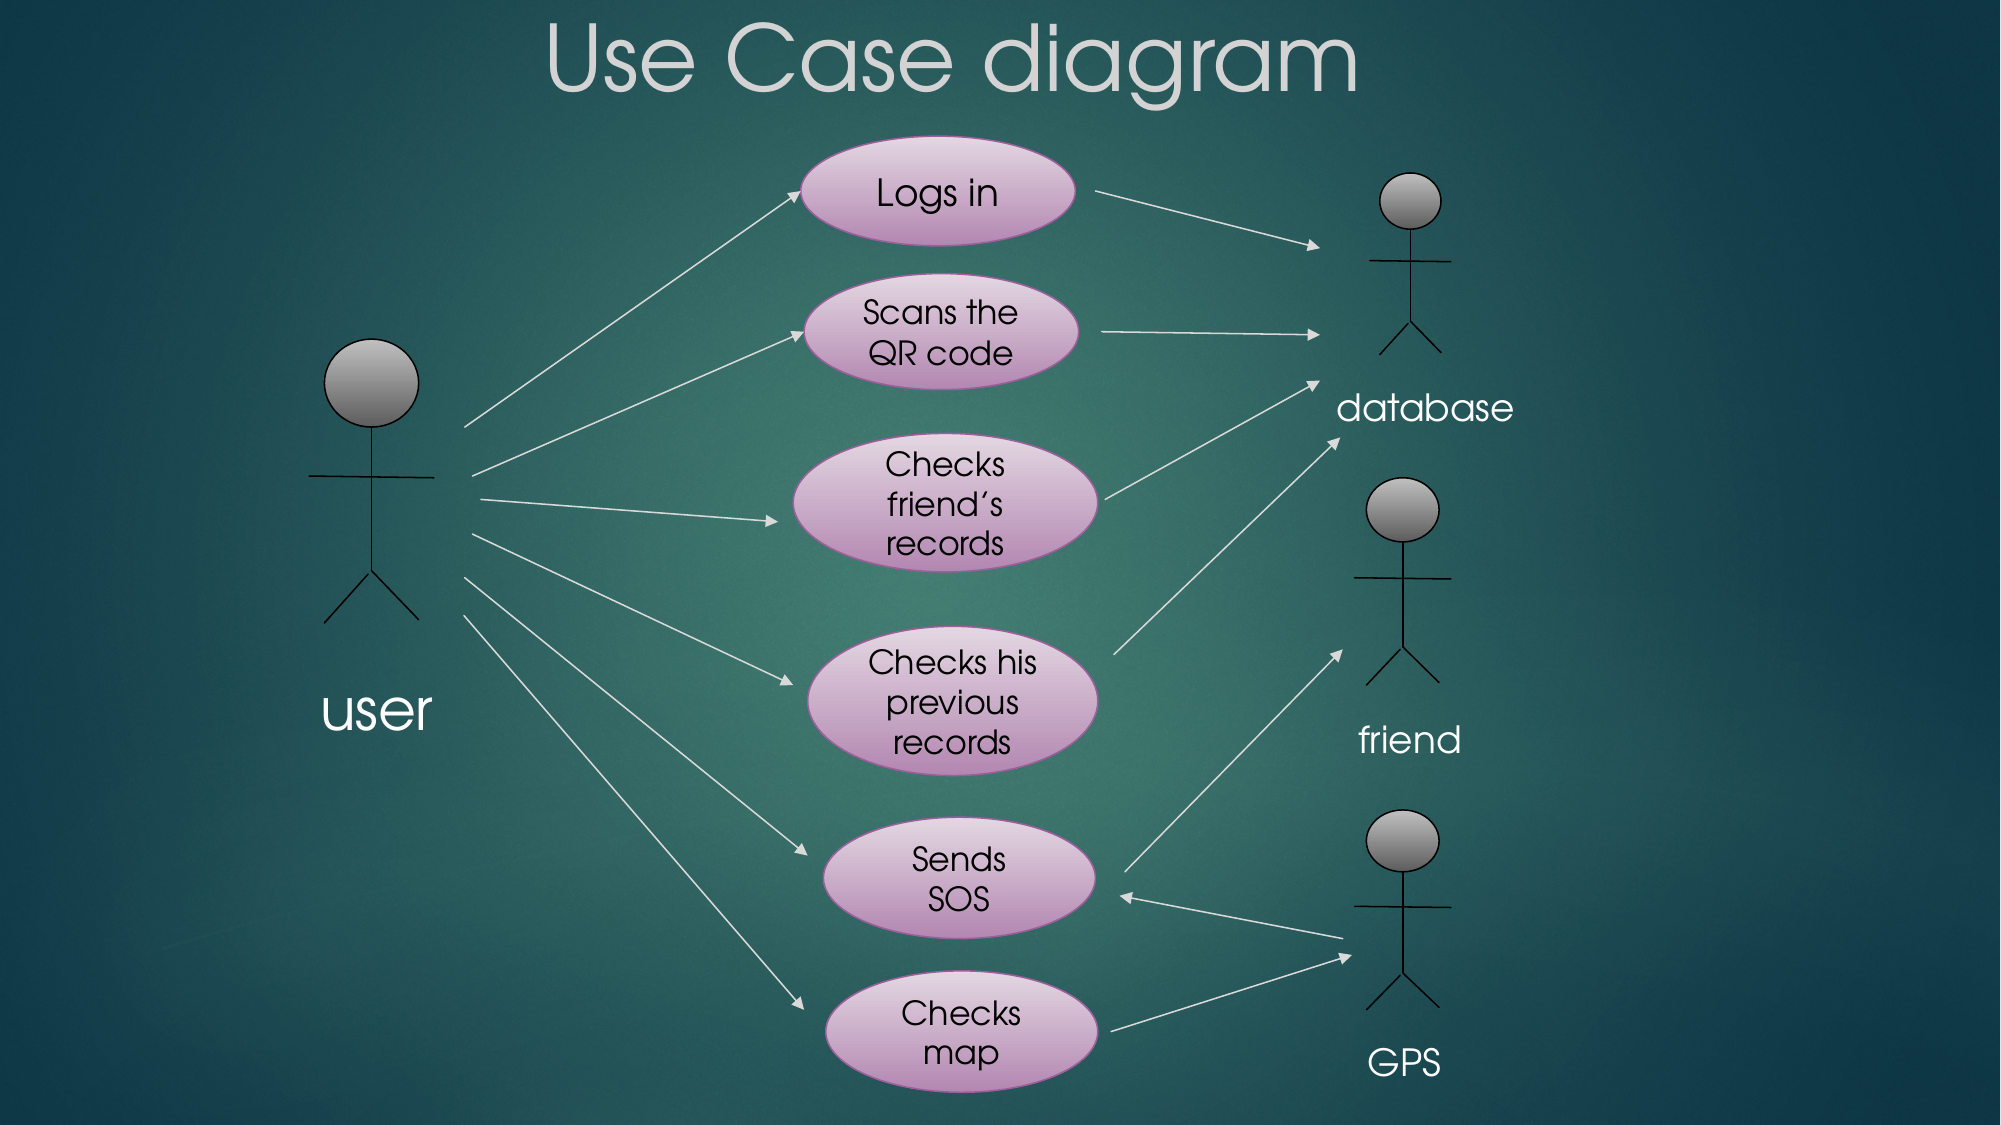

Use Case diagram
Logs in

Scans the QR code

database
Checks friend’s records

Checks his previous records
user
friend

Sends SOS
Checks map
GPS